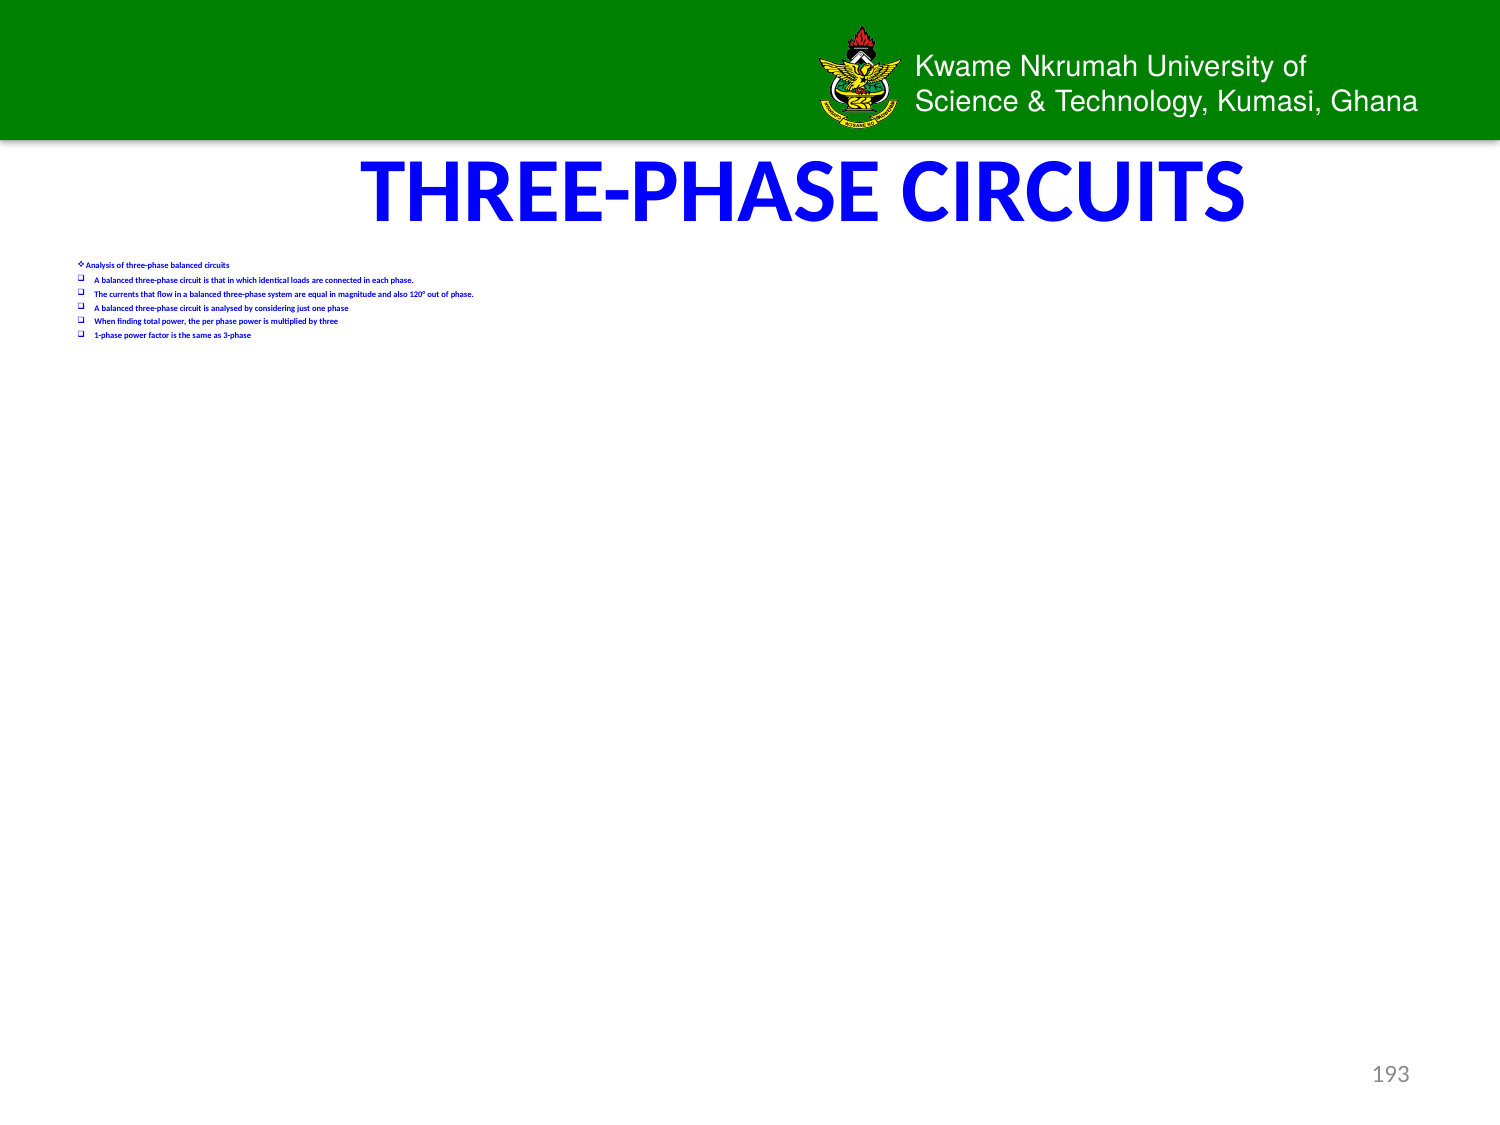

# THREE-PHASE CIRCUITS

Analysis of three-phase balanced circuits
A balanced three-phase circuit is that in which identical loads are connected in each phase.
The currents that flow in a balanced three-phase system are equal in magnitude and also 120° out of phase.
A balanced three-phase circuit is analysed by considering just one phase
When finding total power, the per phase power is multiplied by three
1-phase power factor is the same as 3-phase

193